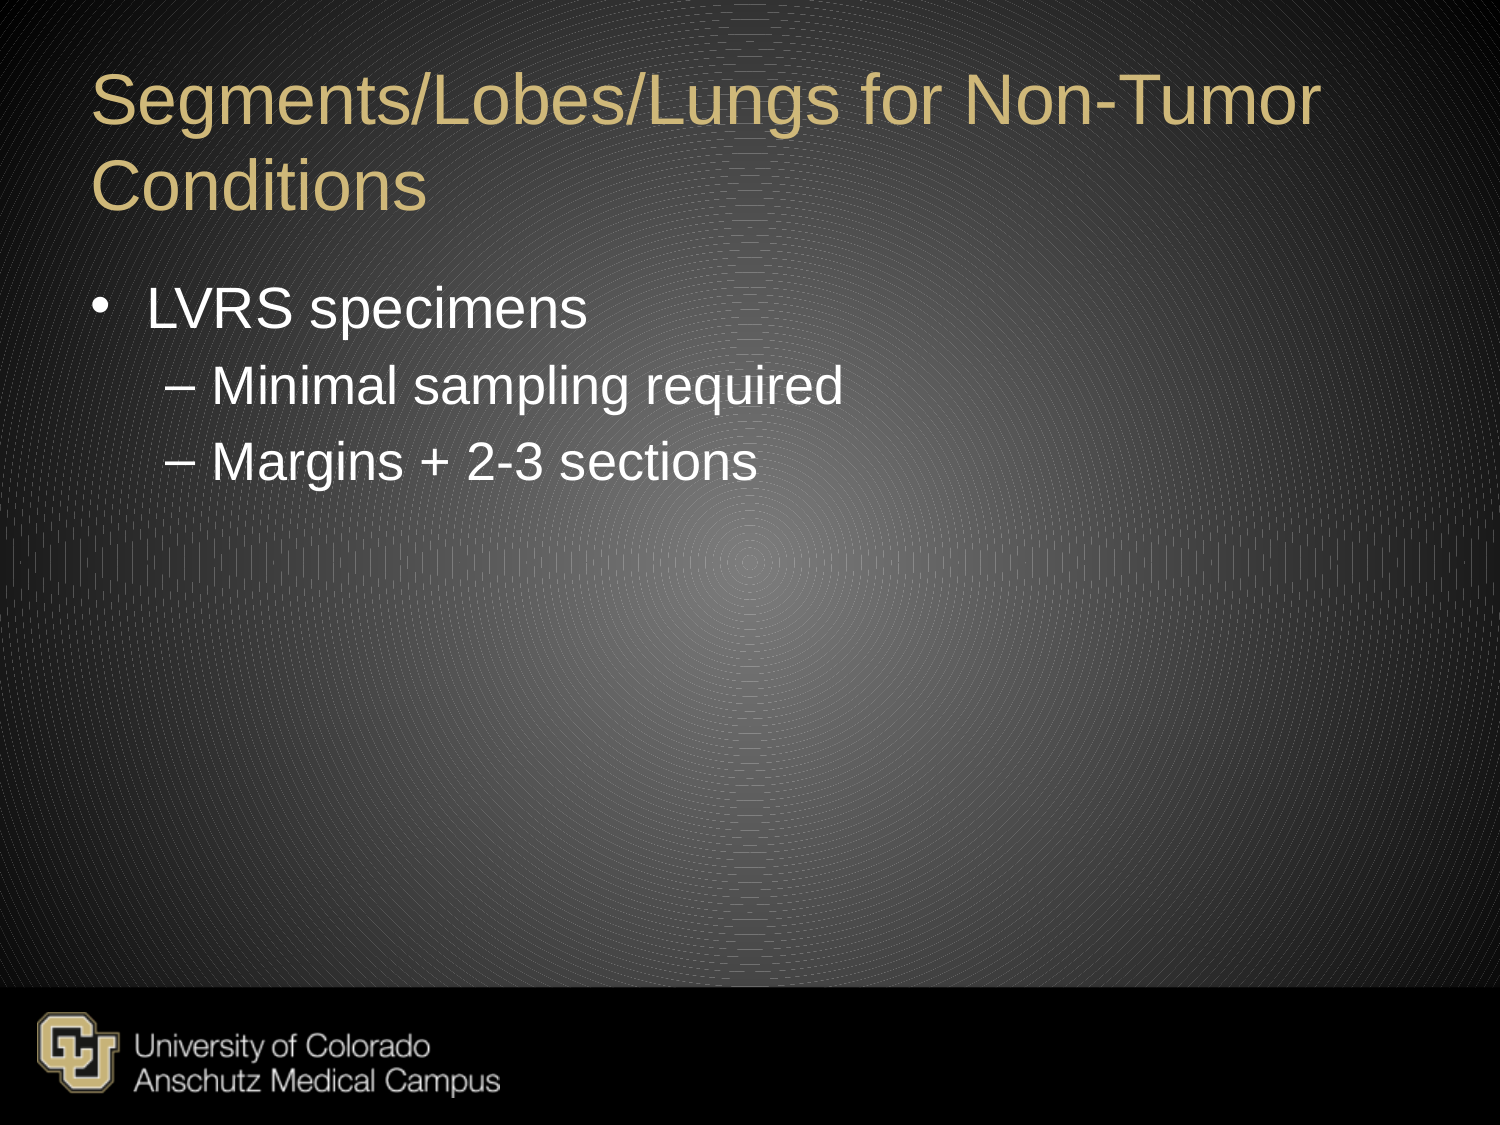

# Segments/Lobes/Lungs for Non-Tumor Conditions
LVRS specimens
Minimal sampling required
Margins + 2-3 sections